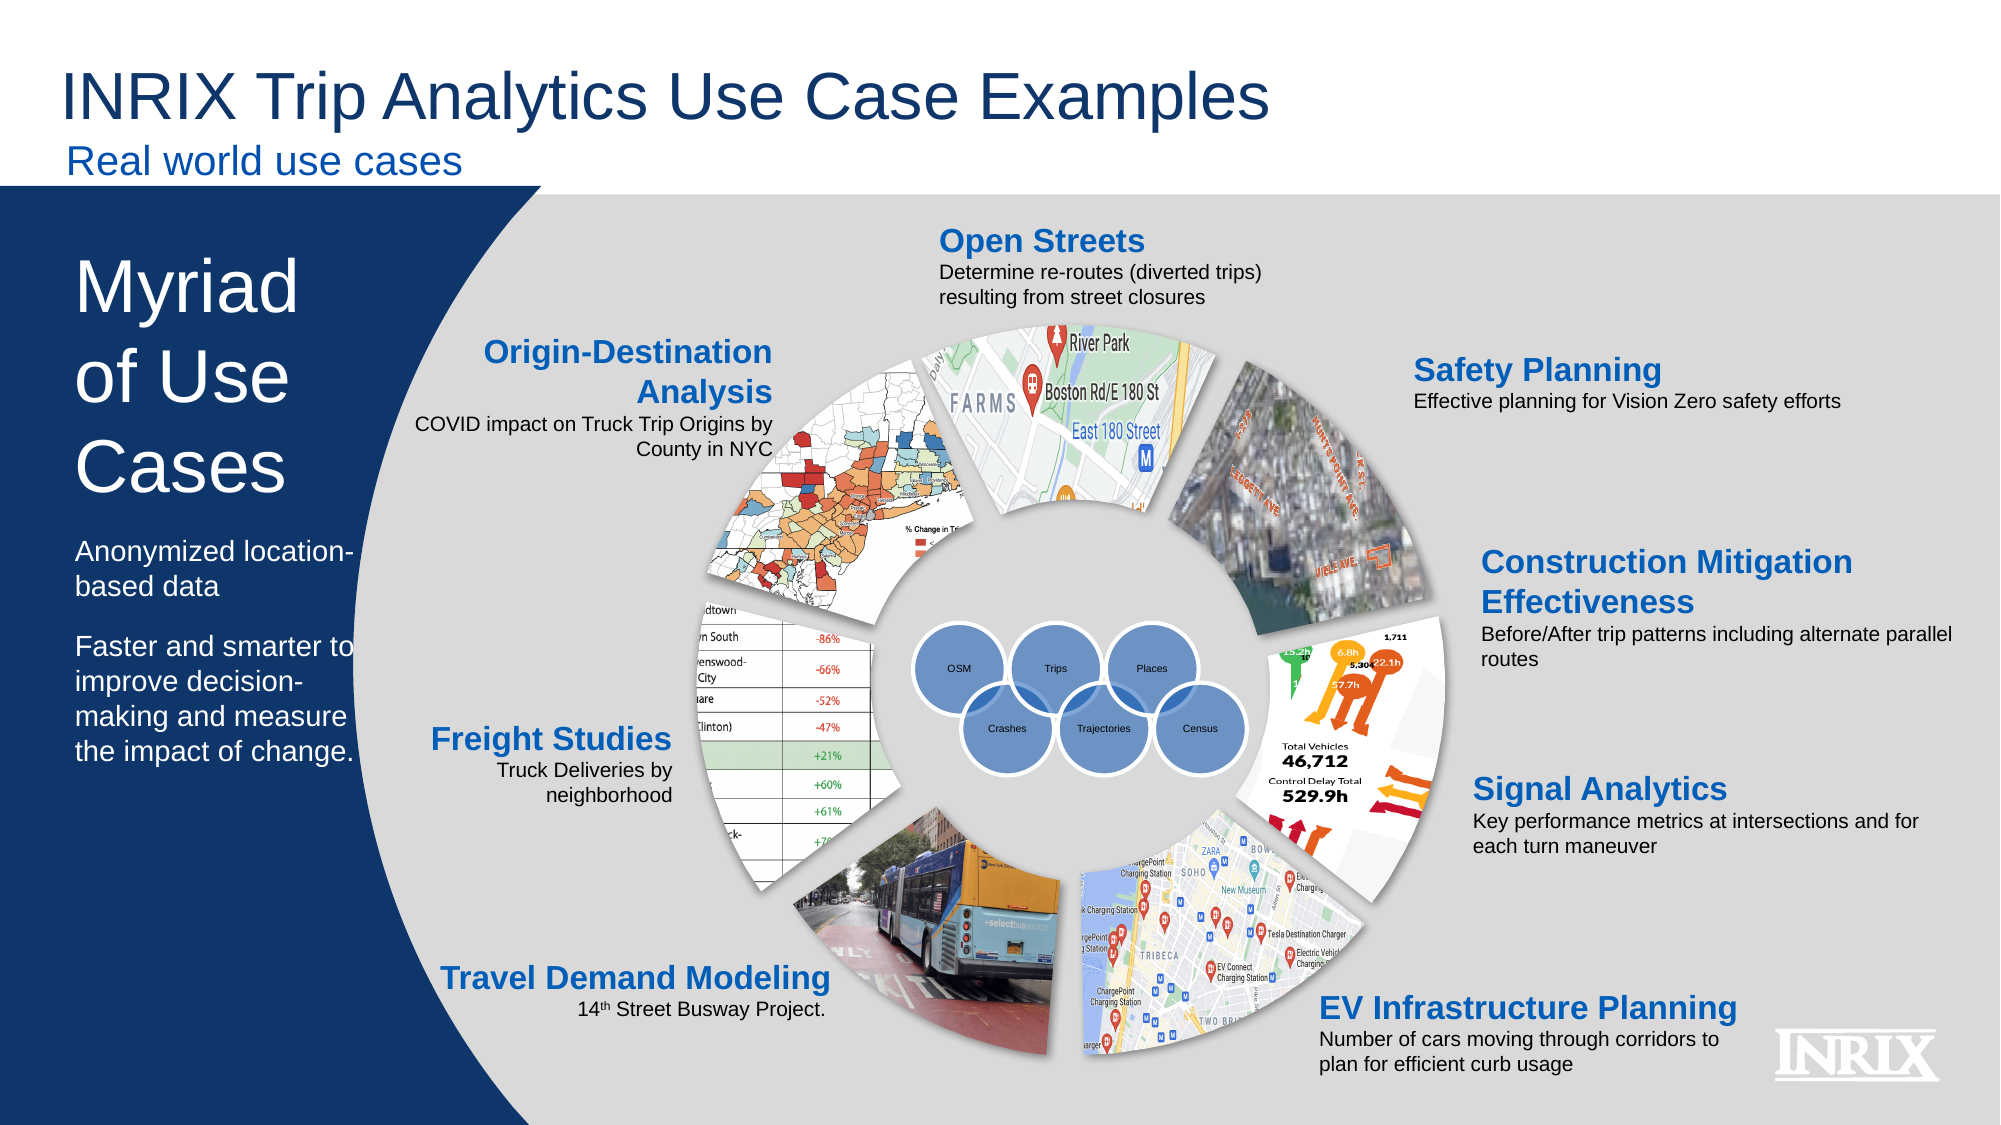

# INRIX Trip Analytics Use Case Examples
Real world use cases

Open Streets
Determine re-routes (diverted trips) resulting from street closures
Myriad of Use Cases
Anonymized location-based data
Faster and smarter to improve decision-making and measure the impact of change.

Origin-Destination Analysis
COVID impact on Truck Trip Origins by County in NYC
Safety Planning
Effective planning for Vision Zero safety efforts

Construction Mitigation Effectiveness
Before/After trip patterns including alternate parallel routes
OSM
Crashes
Trips
Trajectories
Places
Census

Freight Studies
Truck Deliveries by neighborhood
Signal Analytics
Key performance metrics at intersections and for each turn maneuver

Travel Demand Modeling
14th Street Busway Project.
EV Infrastructure Planning
Number of cars moving through corridors to plan for efficient curb usage